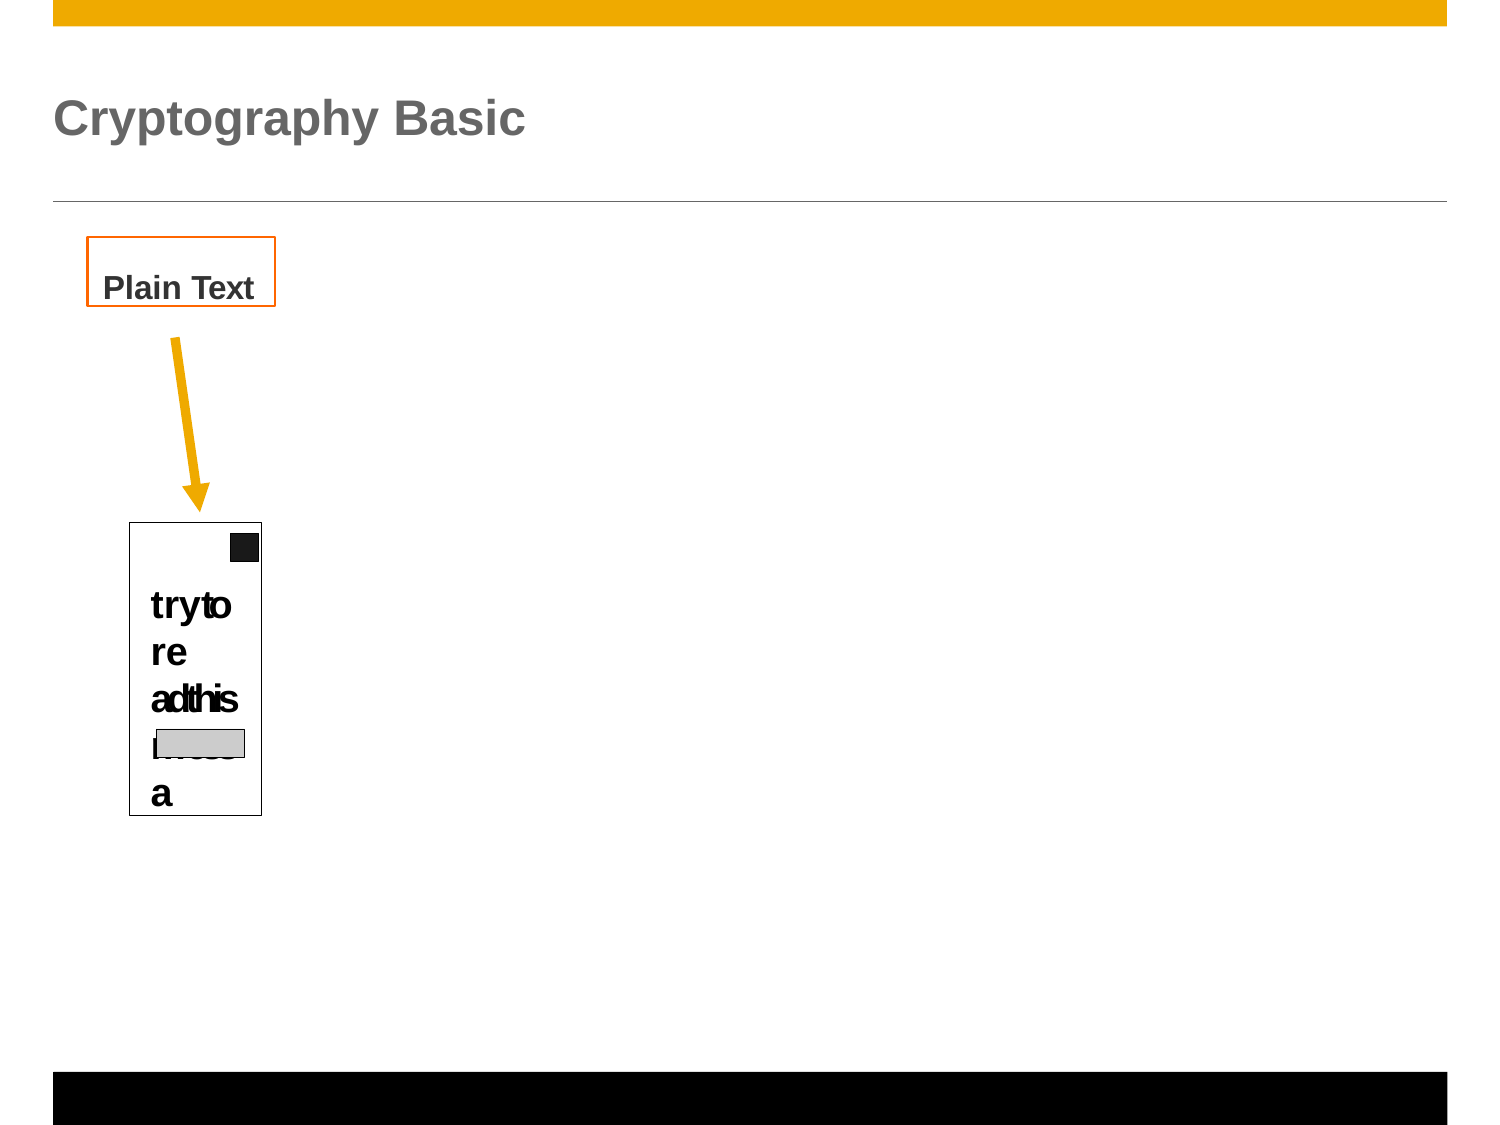

# Cryptography Basic

Plain Text

trytore  adthis  messa

©  2011 SAP AG. All rights reserved.